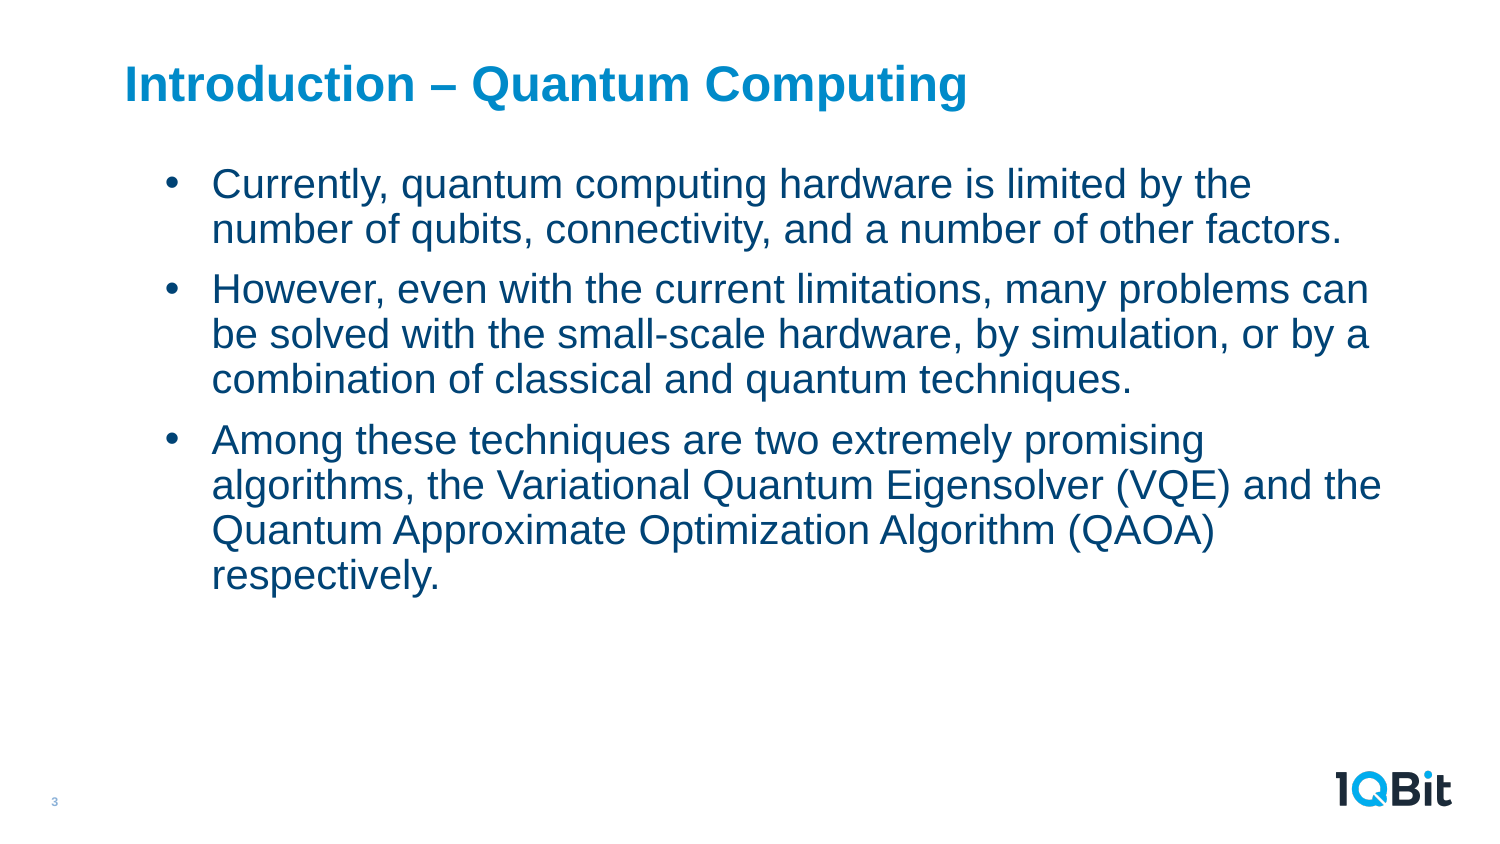

# Introduction – Quantum Computing
Currently, quantum computing hardware is limited by the number of qubits, connectivity, and a number of other factors.
However, even with the current limitations, many problems can be solved with the small-scale hardware, by simulation, or by a combination of classical and quantum techniques.
Among these techniques are two extremely promising algorithms, the Variational Quantum Eigensolver (VQE) and the Quantum Approximate Optimization Algorithm (QAOA) respectively.

3